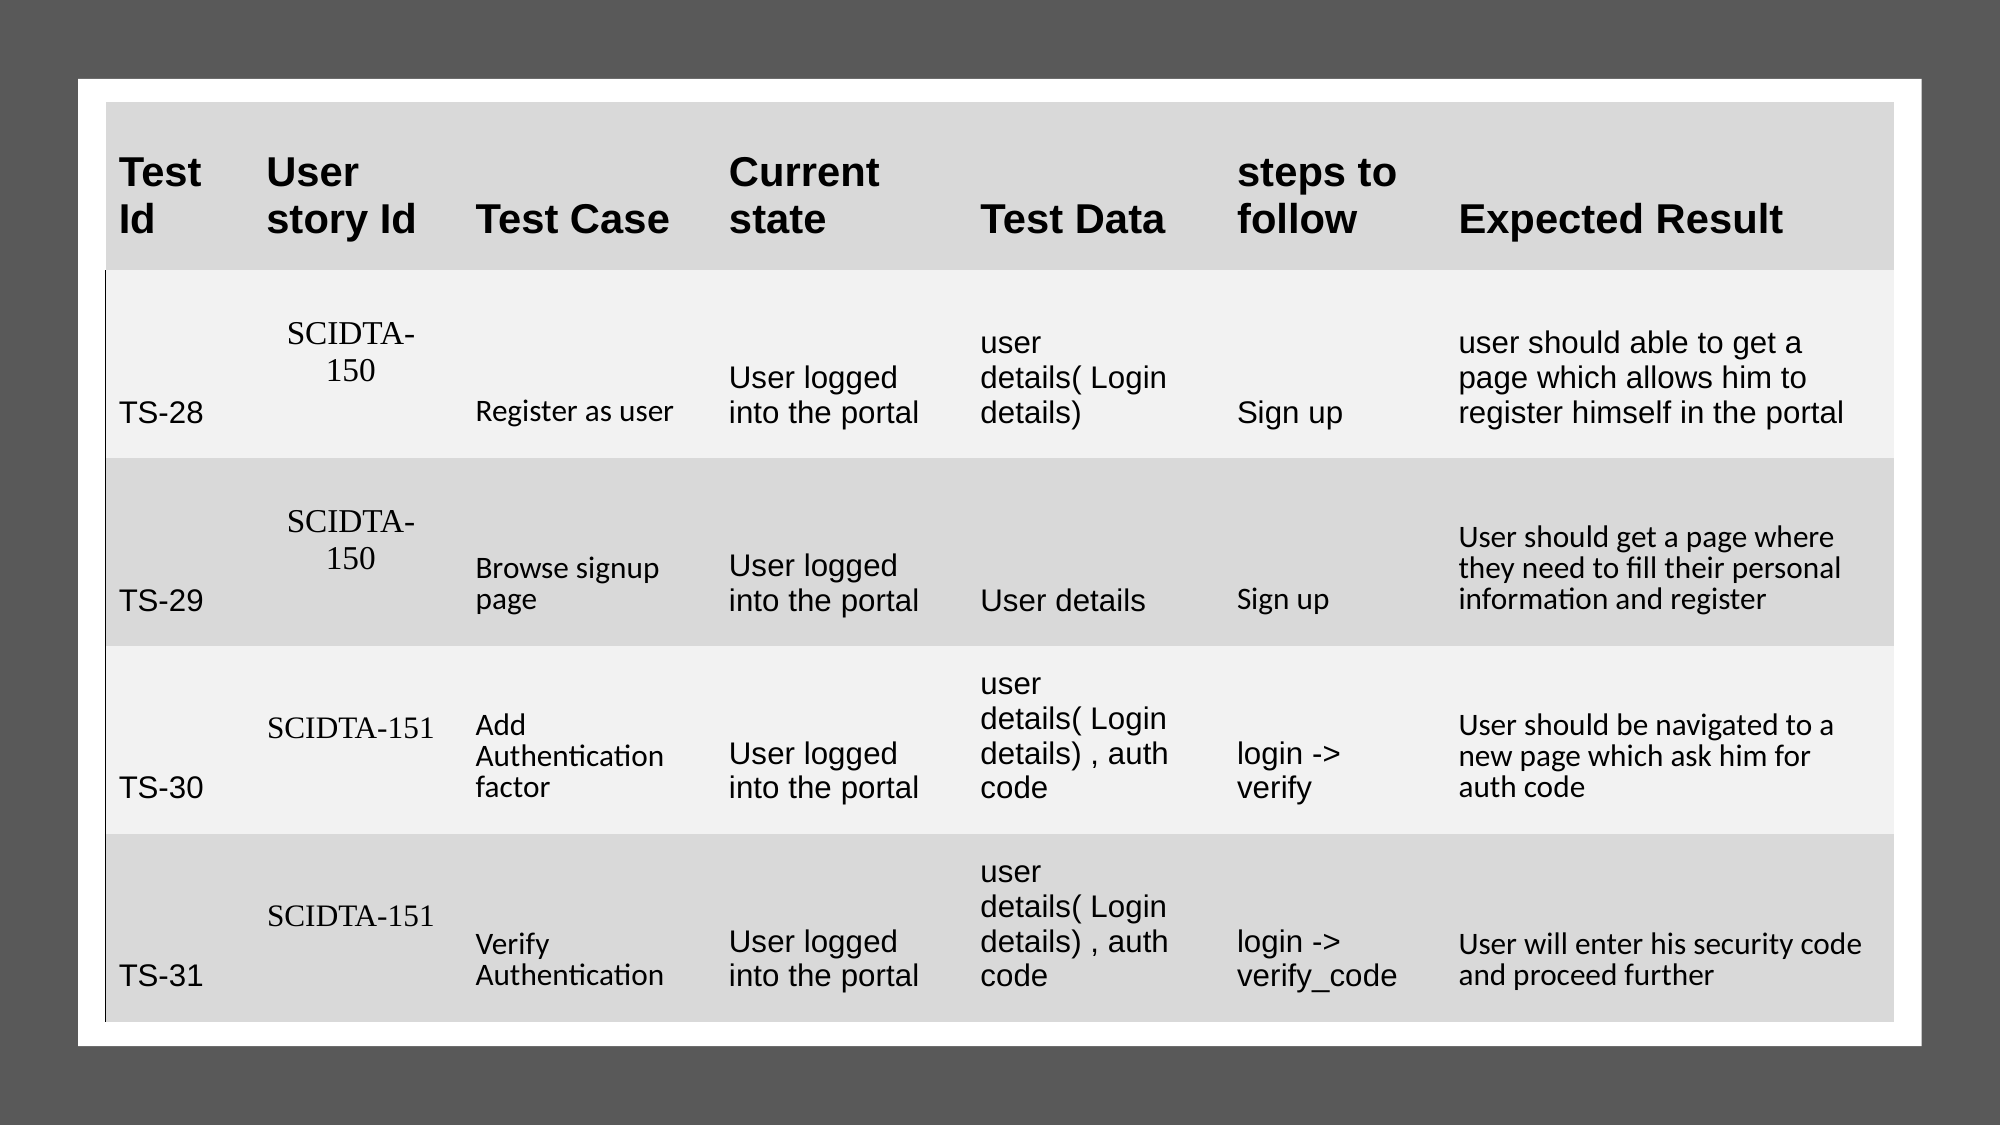

| Test Id | User story Id | Test Case | Current state | Test Data | steps to follow | Expected Result |
| --- | --- | --- | --- | --- | --- | --- |
| TS-28 | SCIDTA-150 | Register as user | User logged into the portal | user details( Login details) | Sign up | user should able to get a page which allows him to register himself in the portal |
| TS-29 | SCIDTA-150 | Browse signup page | User logged into the portal | User details | Sign up | User should get a page where they need to fill their personal information and register |
| TS-30 | SCIDTA-151 | Add Authentication factor | User logged into the portal | user details( Login details) , auth code | login -> verify | User should be navigated to a new page which ask him for auth code |
| TS-31 | SCIDTA-151 | Verify Authentication | User logged into the portal | user details( Login details) , auth code | login -> verify\_code | User will enter his security code and proceed further |